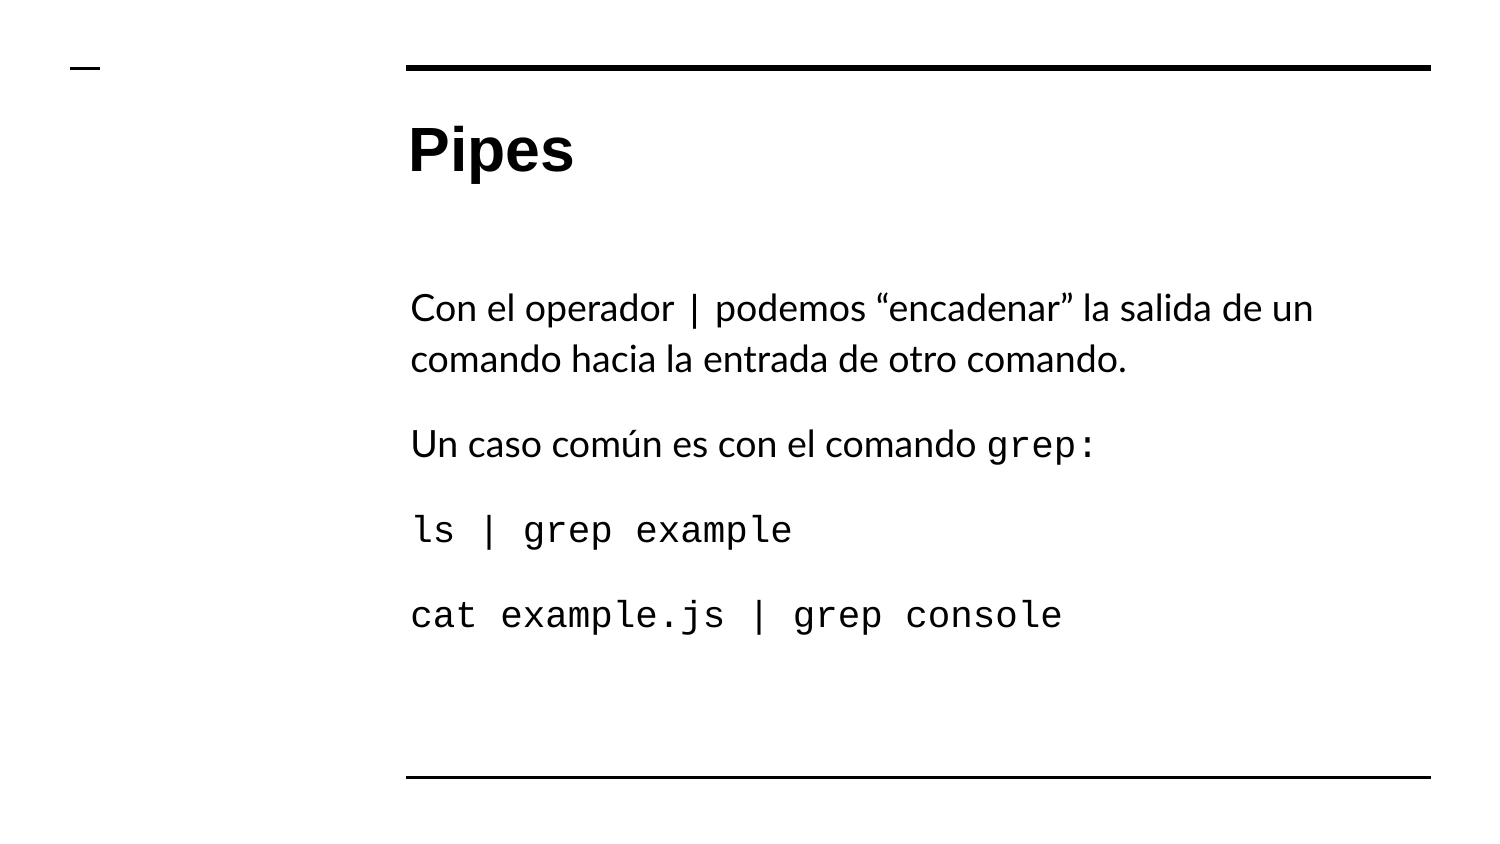

# Pipes
Con el operador | podemos “encadenar” la salida de un comando hacia la entrada de otro comando.
Un caso común es con el comando grep:
ls | grep example
cat example.js | grep console